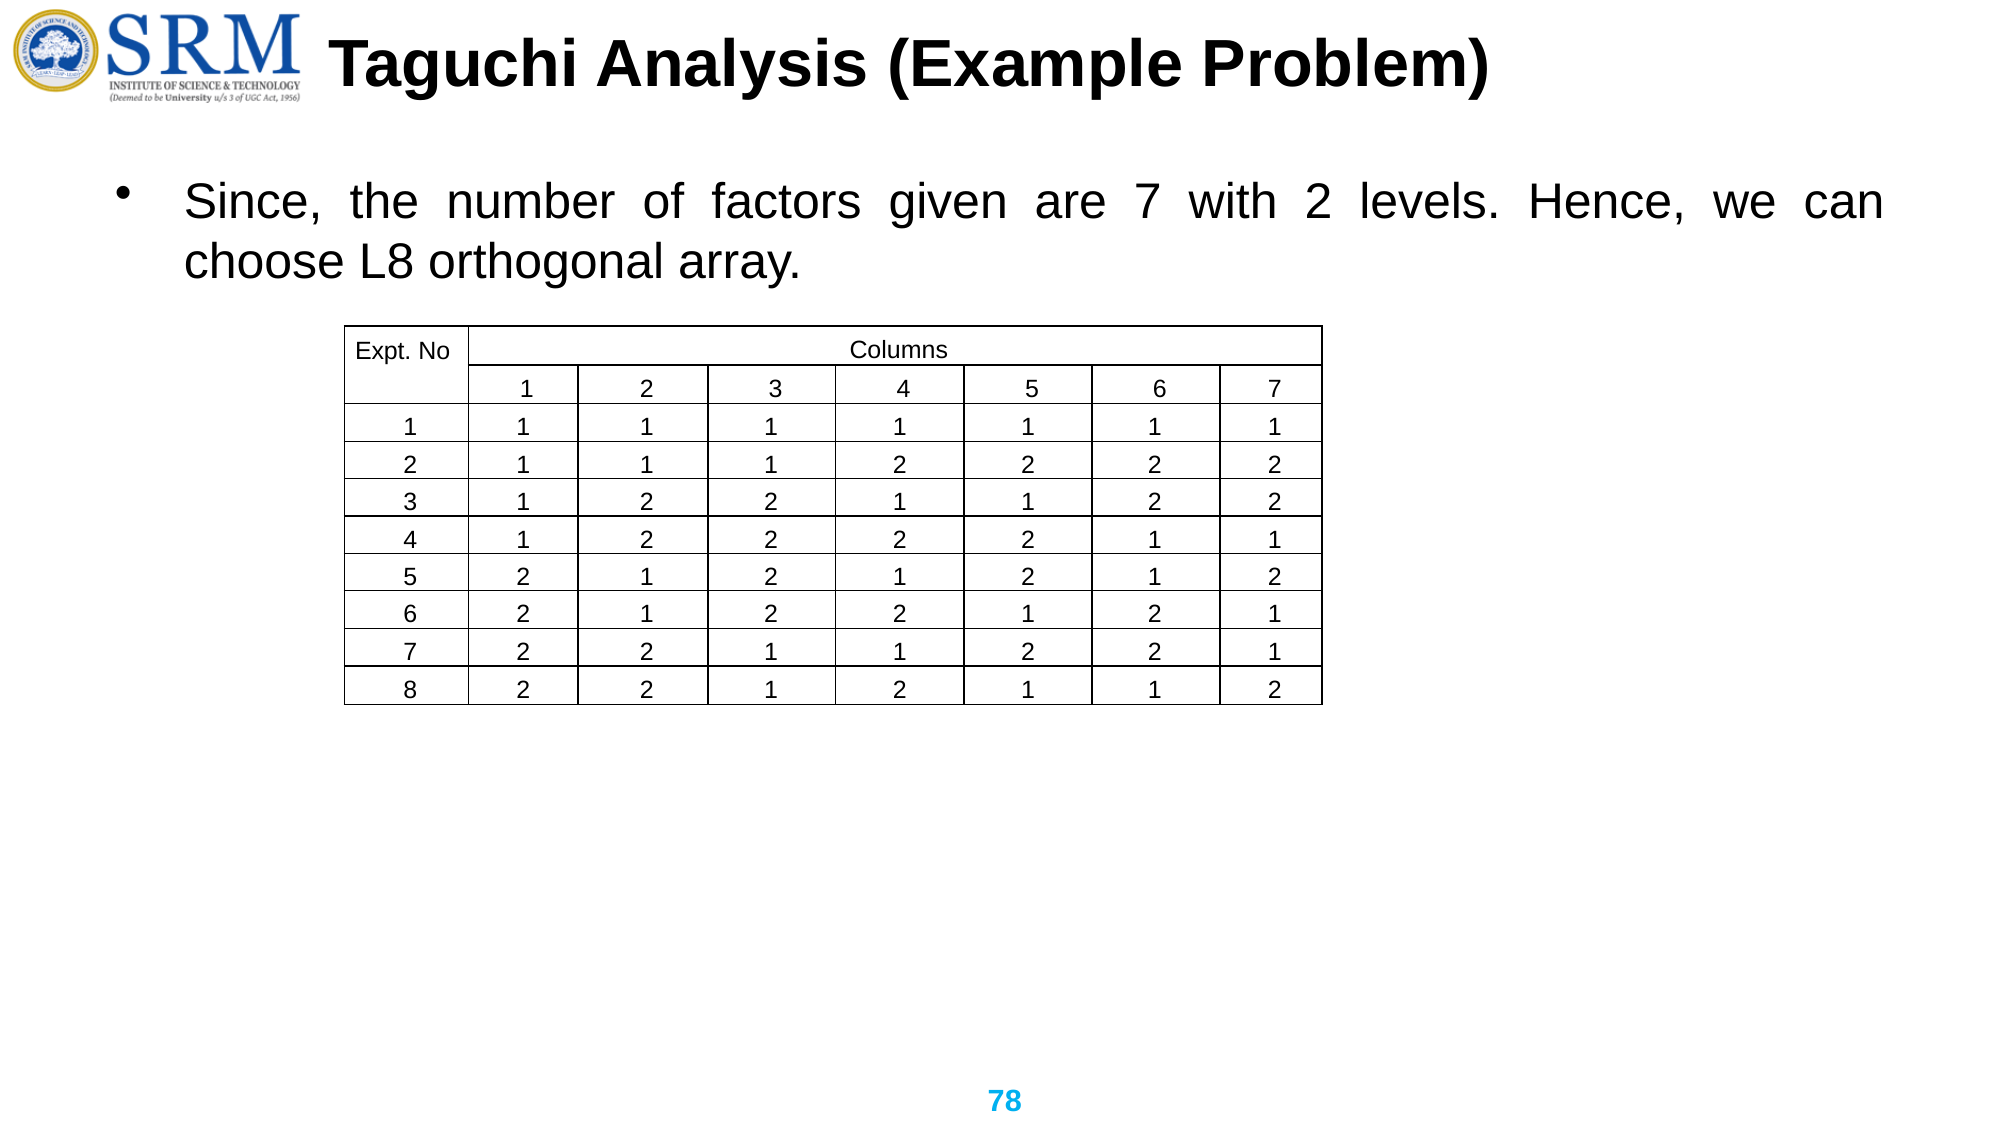

# Taguchi Analysis (Example Problem)
Since, the number of factors given are 7 with 2 levels. Hence, we can choose L8 orthogonal array.

| Expt. No | Columns |  |  |  |  |  |  |
| --- | --- | --- | --- | --- | --- | --- | --- |
|  | 1 | 2 | 3 | 4 | 5 | 6 | 7 |
| 1 | 1 | 1 | 1 | 1 | 1 | 1 | 1 |
| 2 | 1 | 1 | 1 | 2 | 2 | 2 | 2 |
| 3 | 1 | 2 | 2 | 1 | 1 | 2 | 2 |
| 4 | 1 | 2 | 2 | 2 | 2 | 1 | 1 |
| 5 | 2 | 1 | 2 | 1 | 2 | 1 | 2 |
| 6 | 2 | 1 | 2 | 2 | 1 | 2 | 1 |
| 7 | 2 | 2 | 1 | 1 | 2 | 2 | 1 |
| 8 | 2 | 2 | 1 | 2 | 1 | 1 | 2 |
78